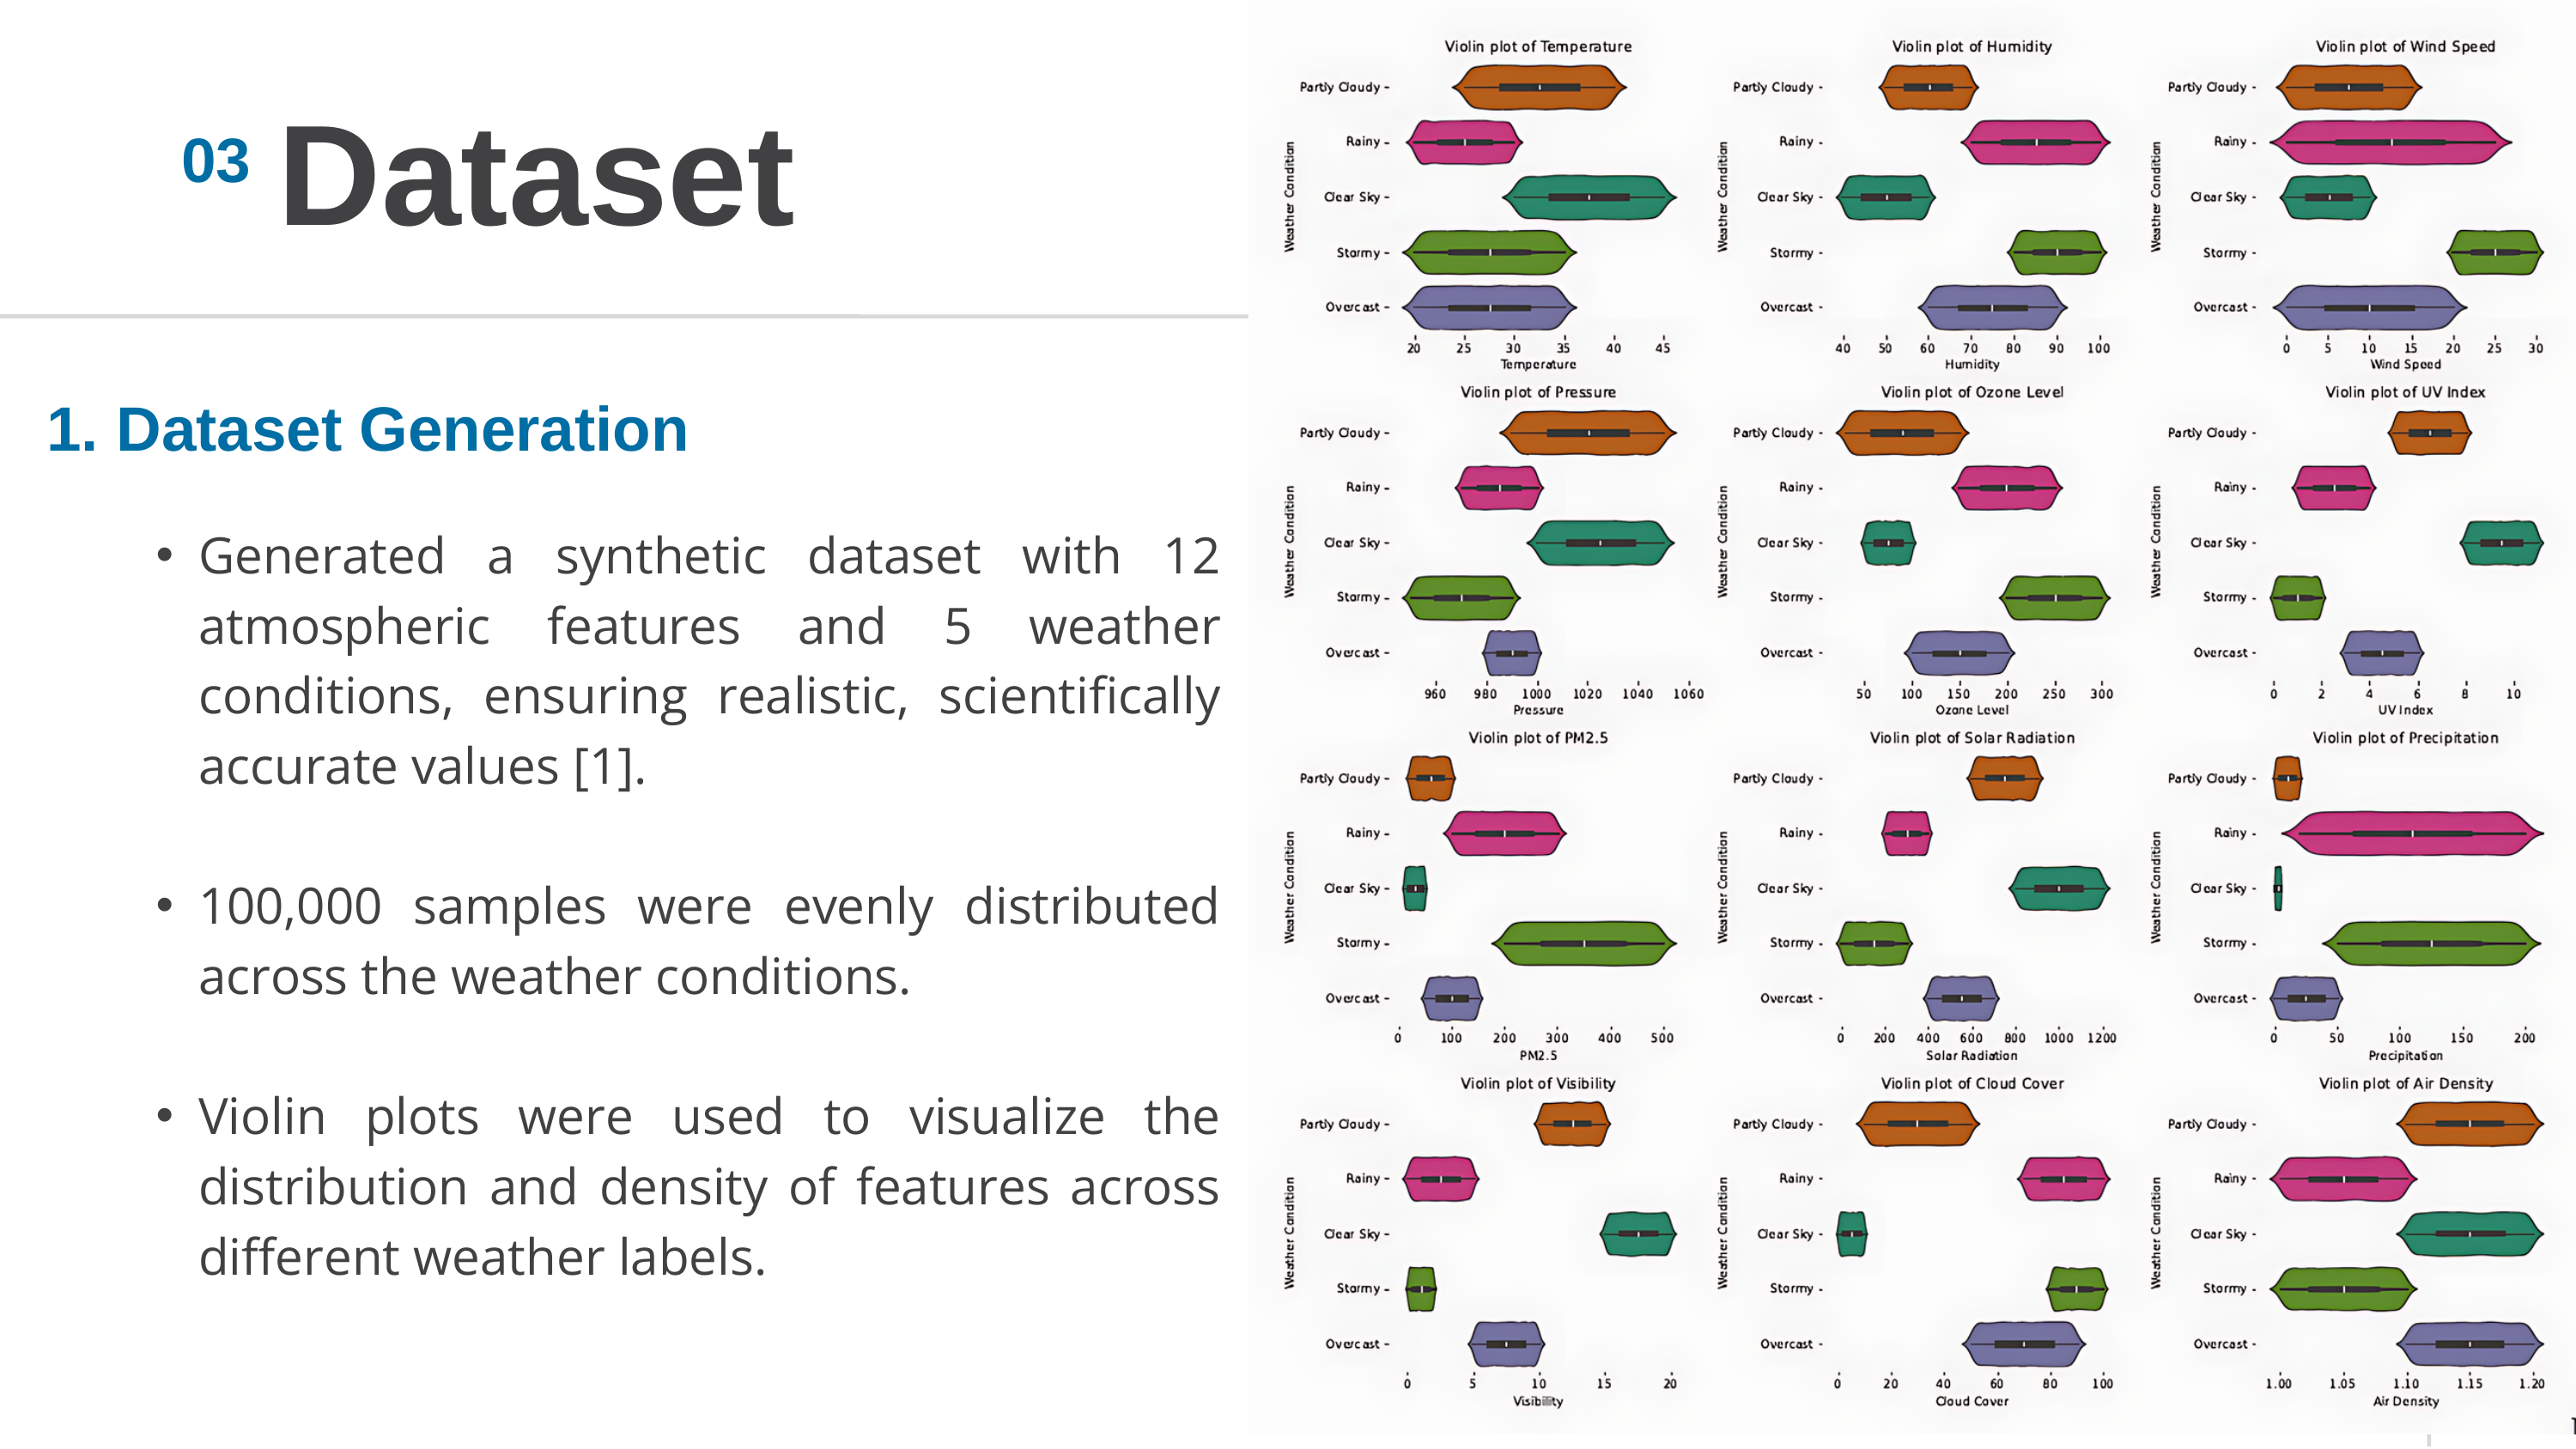

03
Dataset

1. Dataset Generation
Generated a synthetic dataset with 12 atmospheric features and 5 weather conditions, ensuring realistic, scientifically accurate values [1].

100,000 samples were evenly distributed across the weather conditions.

Violin plots were used to visualize the distribution and density of features across different weather labels.